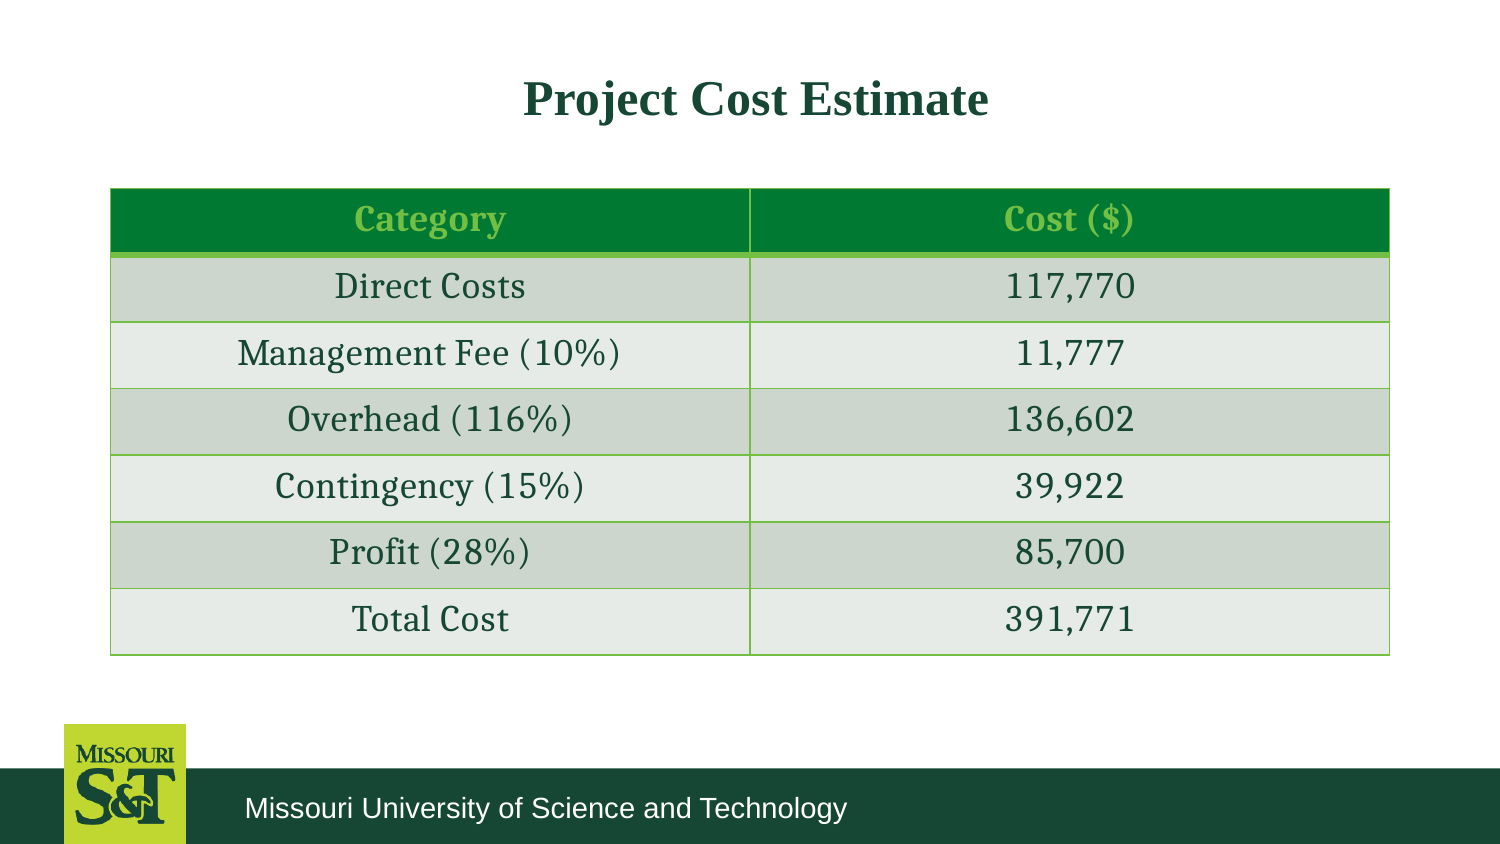

# Project Cost Estimate
| Category | Cost ($) |
| --- | --- |
| Direct Costs | 117,770 |
| Management Fee (10%) | 11,777 |
| Overhead (116%) | 136,602 |
| Contingency (15%) | 39,922 |
| Profit (28%) | 85,700 |
| Total Cost | 391,771 |
Missouri University of Science and Technology